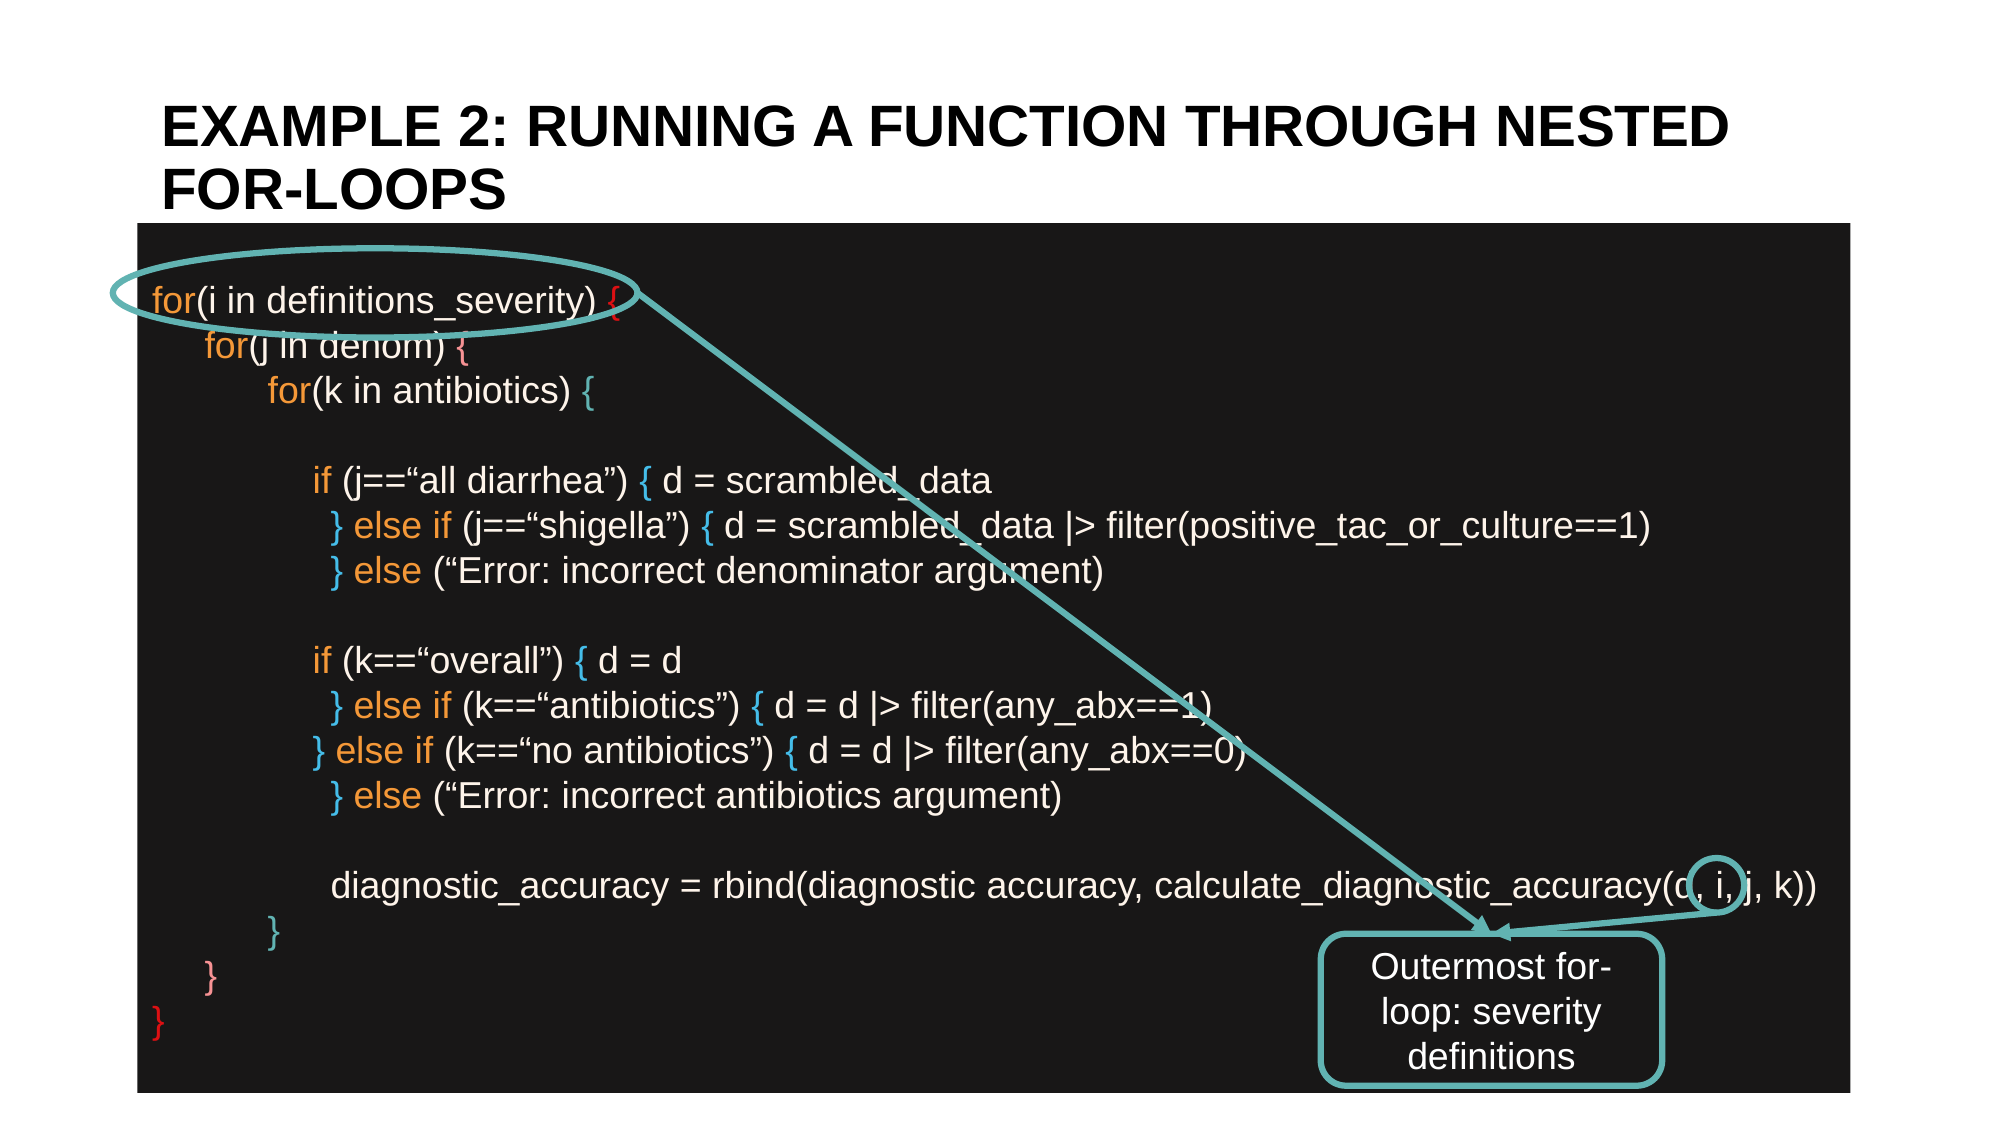

# Example 2: running a function through nested for-loops

for(i in definitions_severity) {
     for(j in denom) {
           for(k in antibiotics) {

	 if (j==“all diarrhea”) { d = scrambled_data
                 } else if (j==“shigella”) { d = scrambled_data |> filter(positive_tac_or_culture==1)
                 } else (“Error: incorrect denominator argument)

	 if (k==“overall”) { d = d
                 } else if (k==“antibiotics”) { d = d |> filter(any_abx==1)
	 } else if (k==“no antibiotics”) { d = d |> filter(any_abx==0)
                 } else (“Error: incorrect antibiotics argument)

                 diagnostic_accuracy = rbind(diagnostic accuracy, calculate_diagnostic_accuracy(d, i, j, k))
           }
     }
}

Outermost for-loop: severity definitions
45